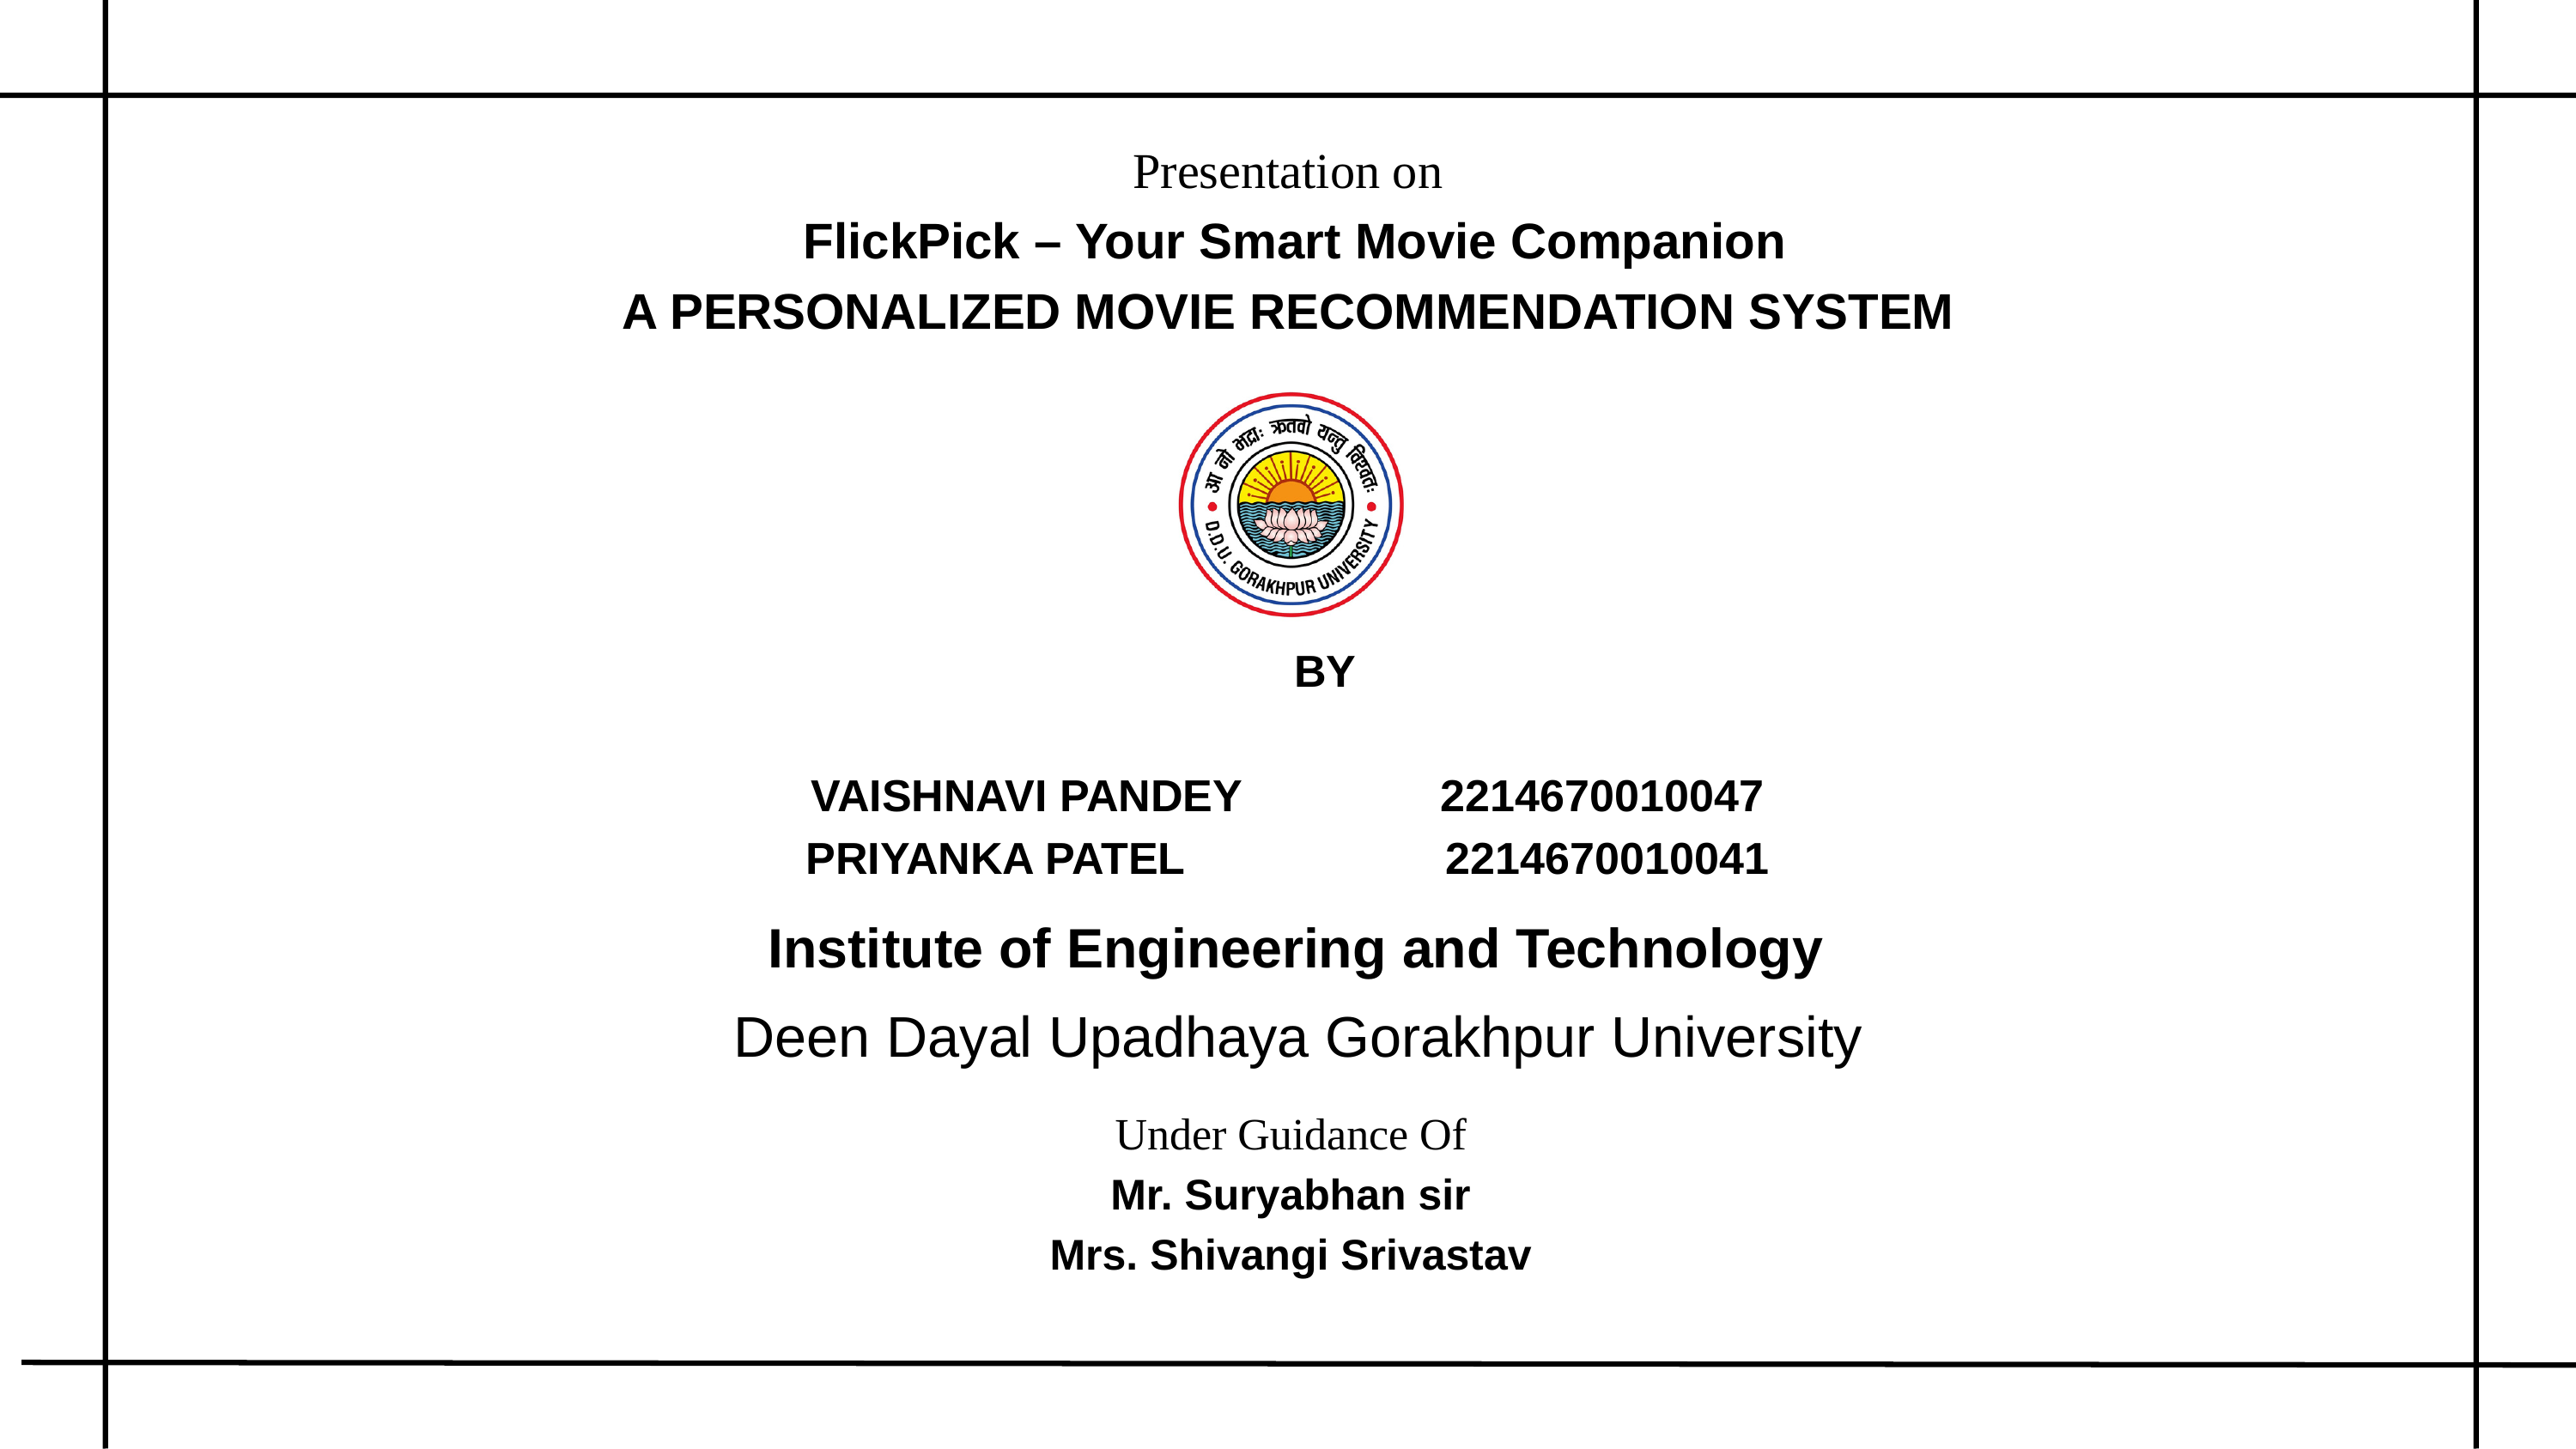

Presentation on
 FlickPick – Your Smart Movie Companion
A PERSONALIZED MOVIE RECOMMENDATION SYSTEM

      BY

VAISHNAVI PANDEY                2214670010047
PRIYANKA PATEL                     2214670010041
 Institute of Engineering and Technology
 Deen Dayal Upadhaya Gorakhpur University
Under Guidance Of
Mr. Suryabhan sir
Mrs. Shivangi Srivastav